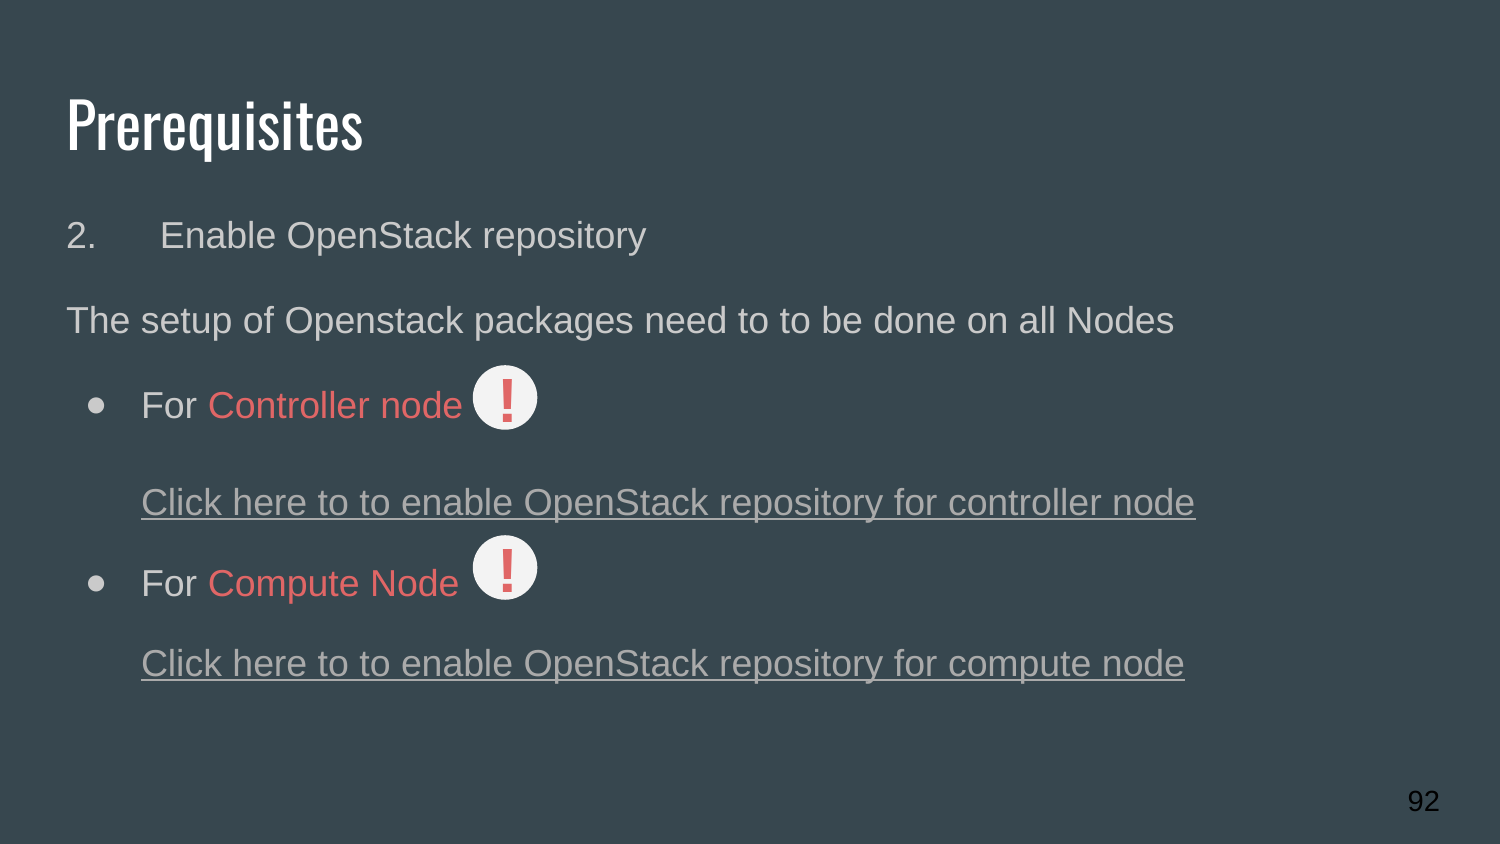

# Prerequisites
2.      Enable OpenStack repository
The setup of Openstack packages need to to be done on all Nodes
For Controller node
Click here to to enable OpenStack repository for controller node
For Compute Node
Click here to to enable OpenStack repository for compute node

!
!
92